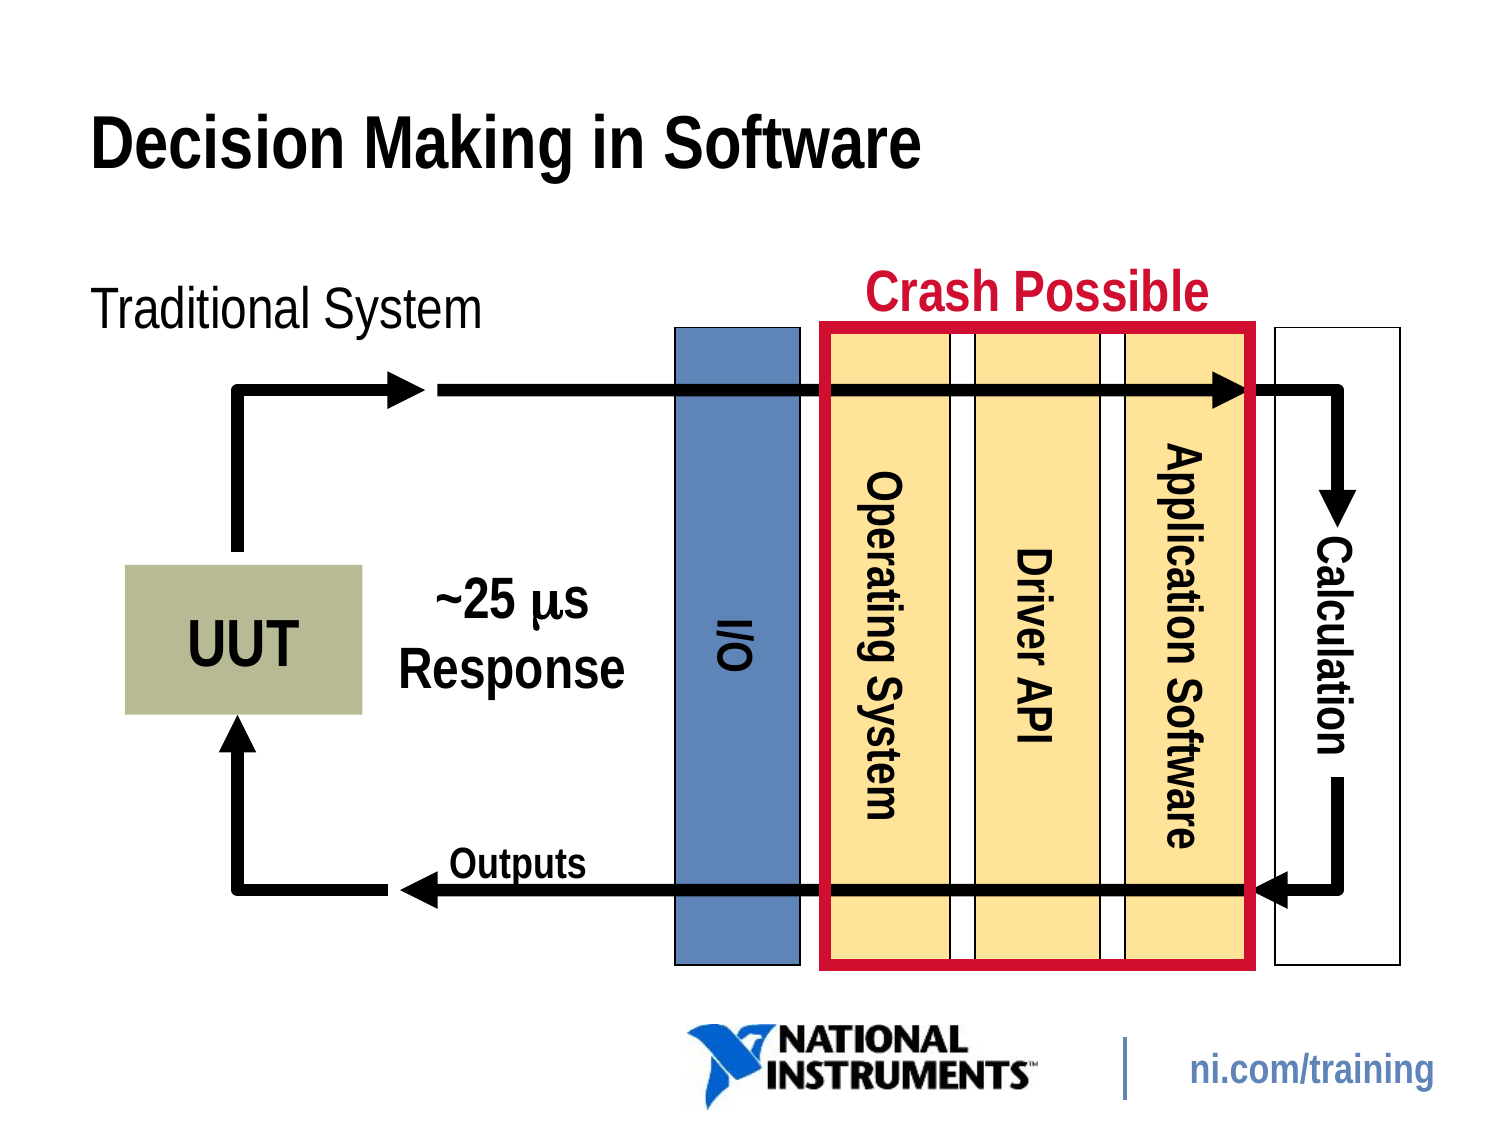

# Decision Making in Software
Crash Possible
Traditional System
I/O
Operating System

Driver API
Application Software
Calculation

~25 μs
Response
UUT

Outputs